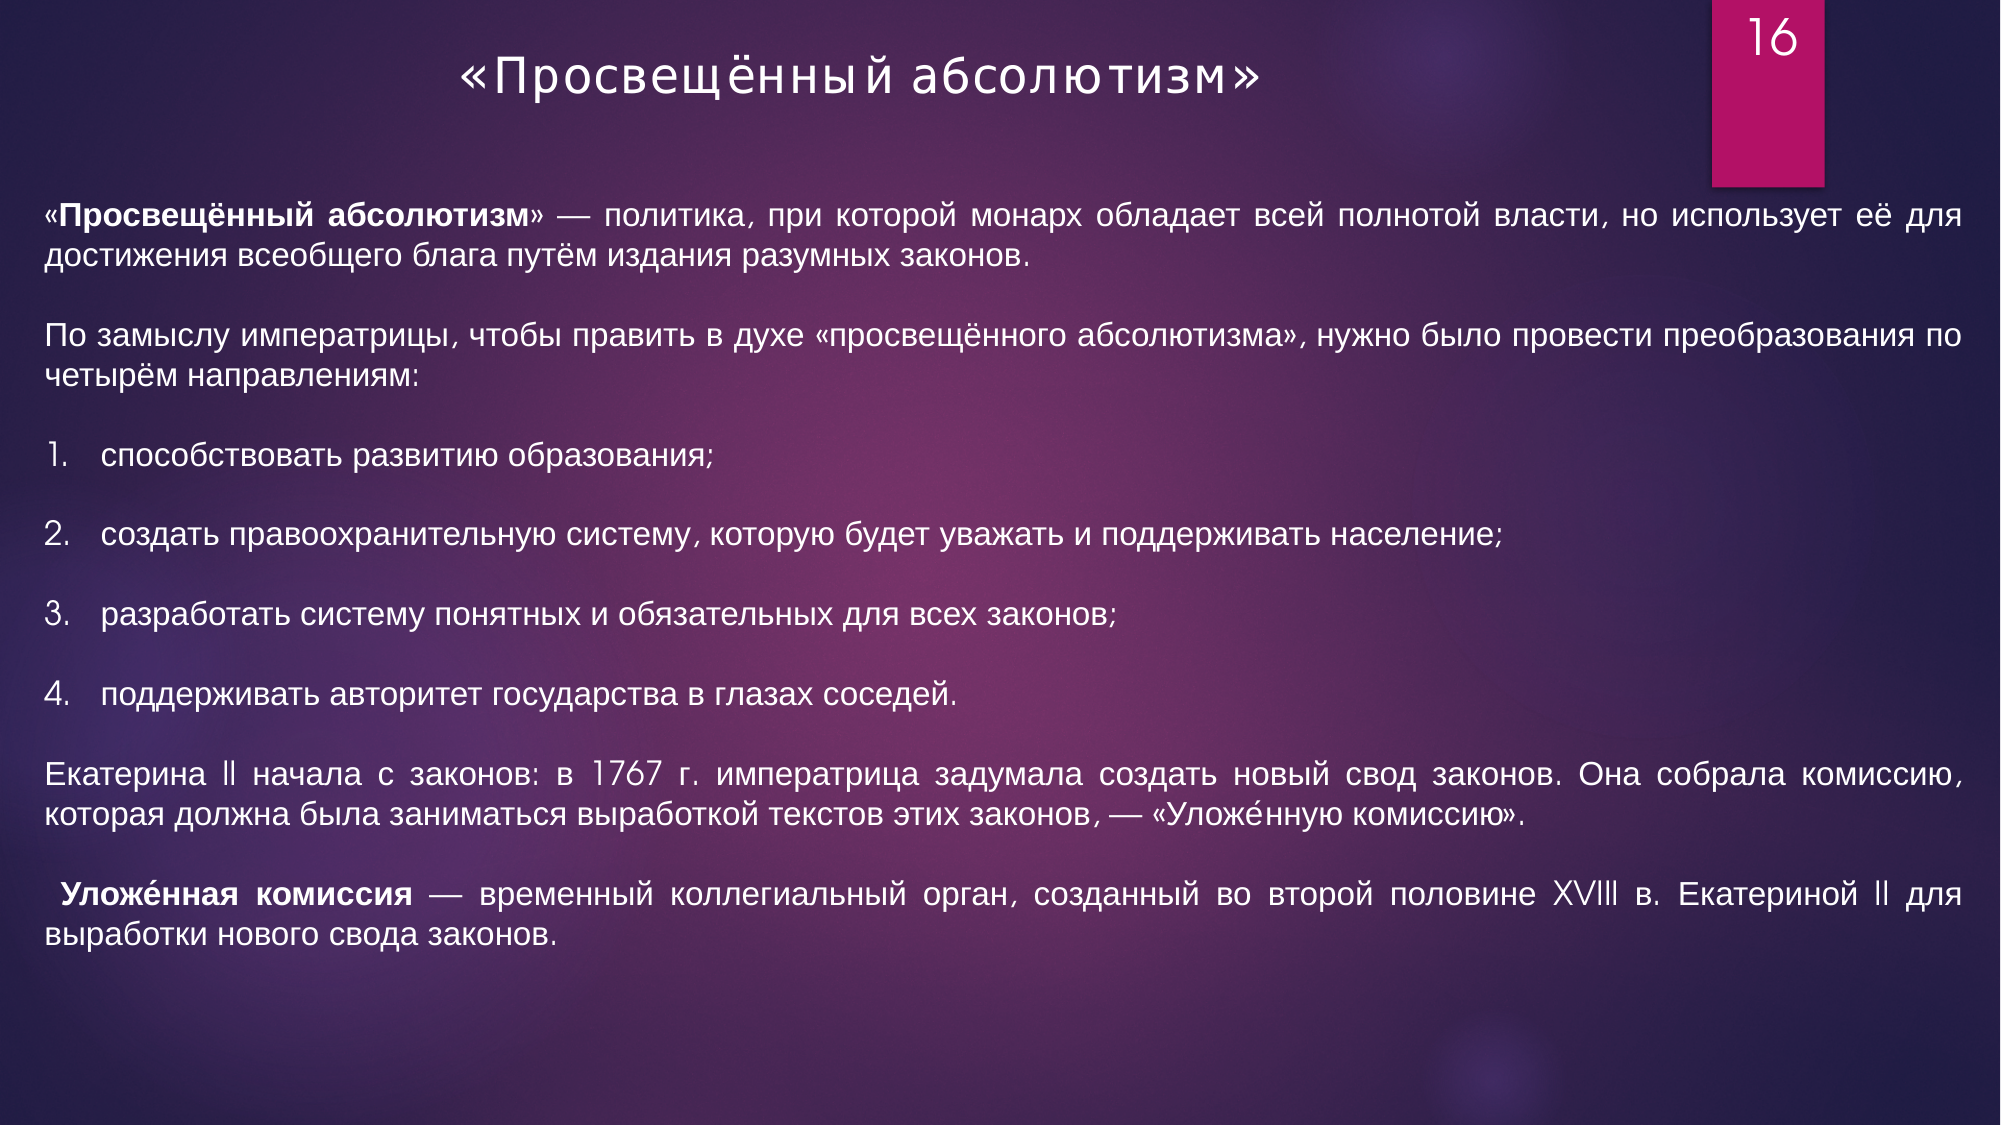

16
«Просвещённый абсолютизм»
«Просвещённый абсолютизм» — политика, при которой монарх обладает всей полнотой власти, но использует её для достижения всеобщего блага путём издания разумных законов.

По замыслу императрицы, чтобы править в духе «просвещённого абсолютизма», нужно было провести преобразования по четырём направлениям:

способствовать развитию образования;

создать правоохранительную систему, которую будет уважать и поддерживать население;

разработать систему понятных и обязательных для всех законов;

поддерживать авторитет государства в глазах соседей.

Екатерина II начала с законов: в 1767 г. императрица задумала создать новый свод законов. Она собрала комиссию, которая должна была заниматься выработкой текстов этих законов, — «Уложе́нную комиссию».

 Уложе́нная комиссия — временный коллегиальный орган, созданный во второй половине XVIII в. Екатериной II для выработки нового свода законов.